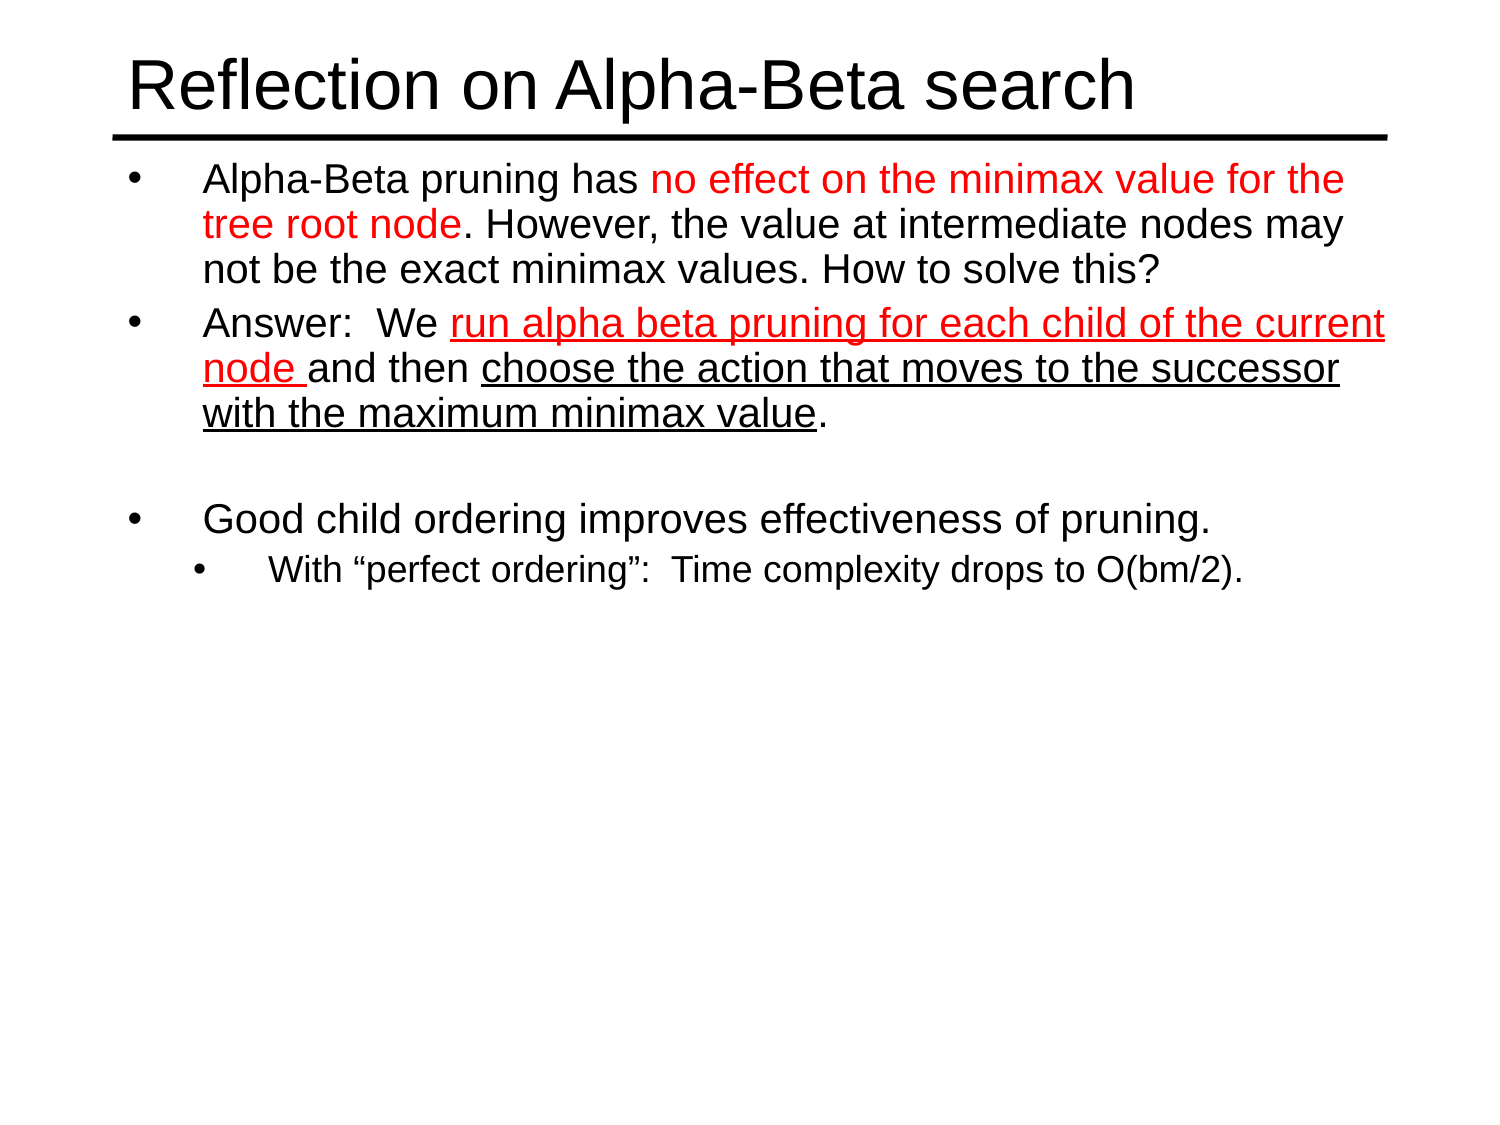

# Reflection on Alpha-Beta search
Alpha-Beta pruning has no effect on the minimax value for the tree root node. However, the value at intermediate nodes may not be the exact minimax values. How to solve this?
Answer:  We run alpha beta pruning for each child of the current node and then choose the action that moves to the successor with the maximum minimax value.

Good child ordering improves effectiveness of pruning.
With “perfect ordering”:  Time complexity drops to O(bm/2).